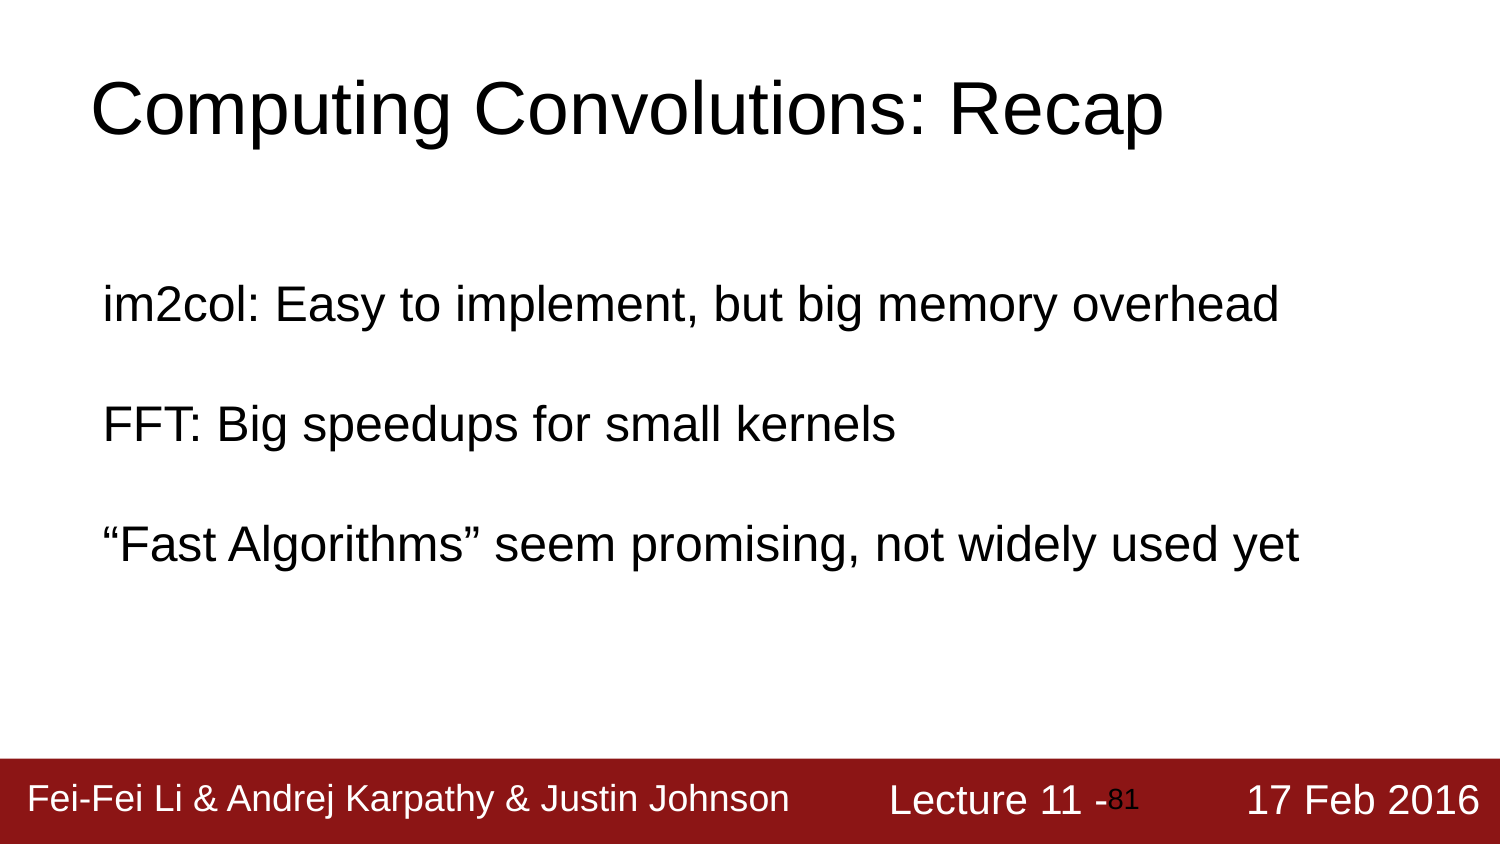

# Computing Convolutions: Recap

im2col: Easy to implement, but big memory overhead
FFT: Big speedups for small kernels
“Fast Algorithms” seem promising, not widely used yet
81